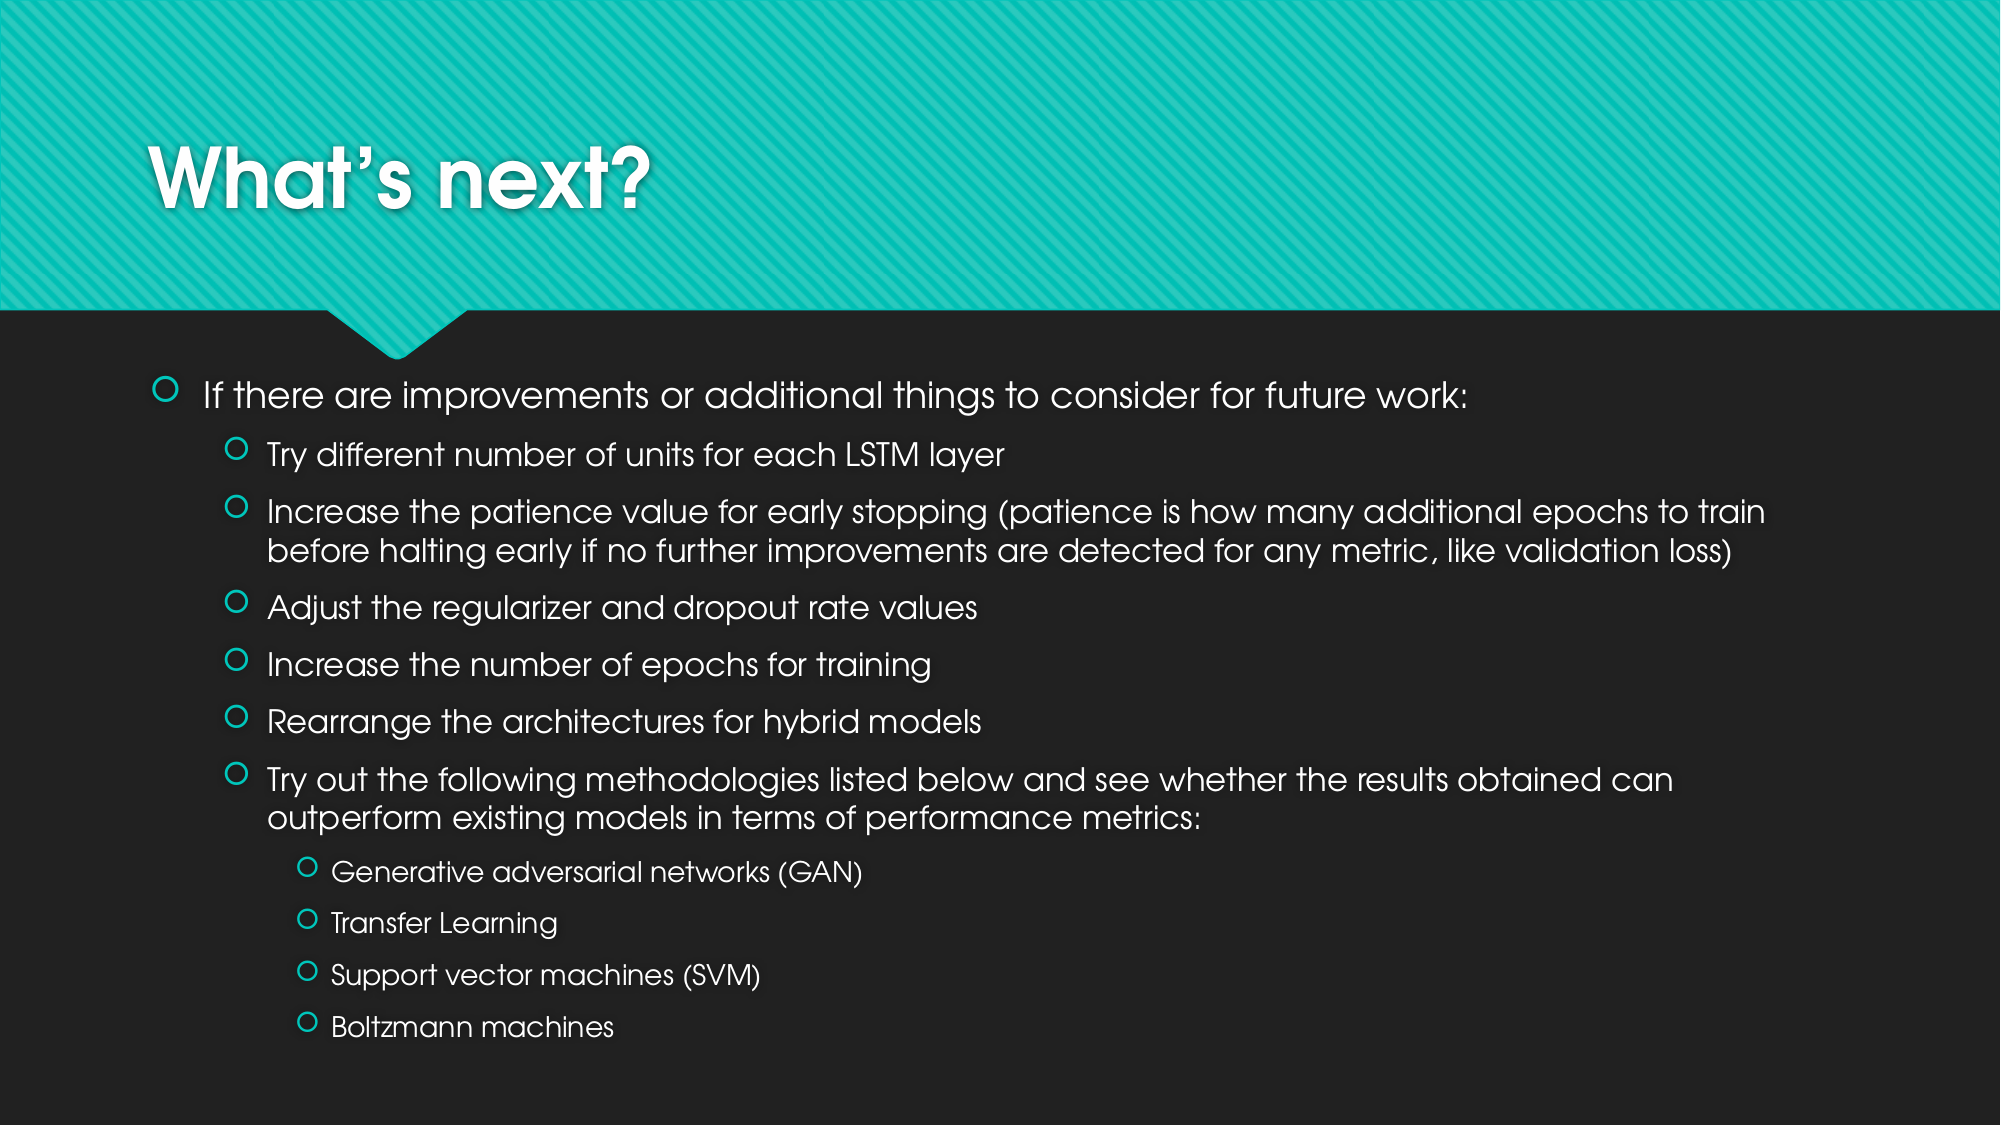

# What’s next?
If there are improvements or additional things to consider for future work:
Try different number of units for each LSTM layer
Increase the patience value for early stopping (patience is how many additional epochs to train before halting early if no further improvements are detected for any metric, like validation loss)
Adjust the regularizer and dropout rate values
Increase the number of epochs for training
Rearrange the architectures for hybrid models
Try out the following methodologies listed below and see whether the results obtained can outperform existing models in terms of performance metrics:
Generative adversarial networks (GAN)
Transfer Learning
Support vector machines (SVM)
Boltzmann machines